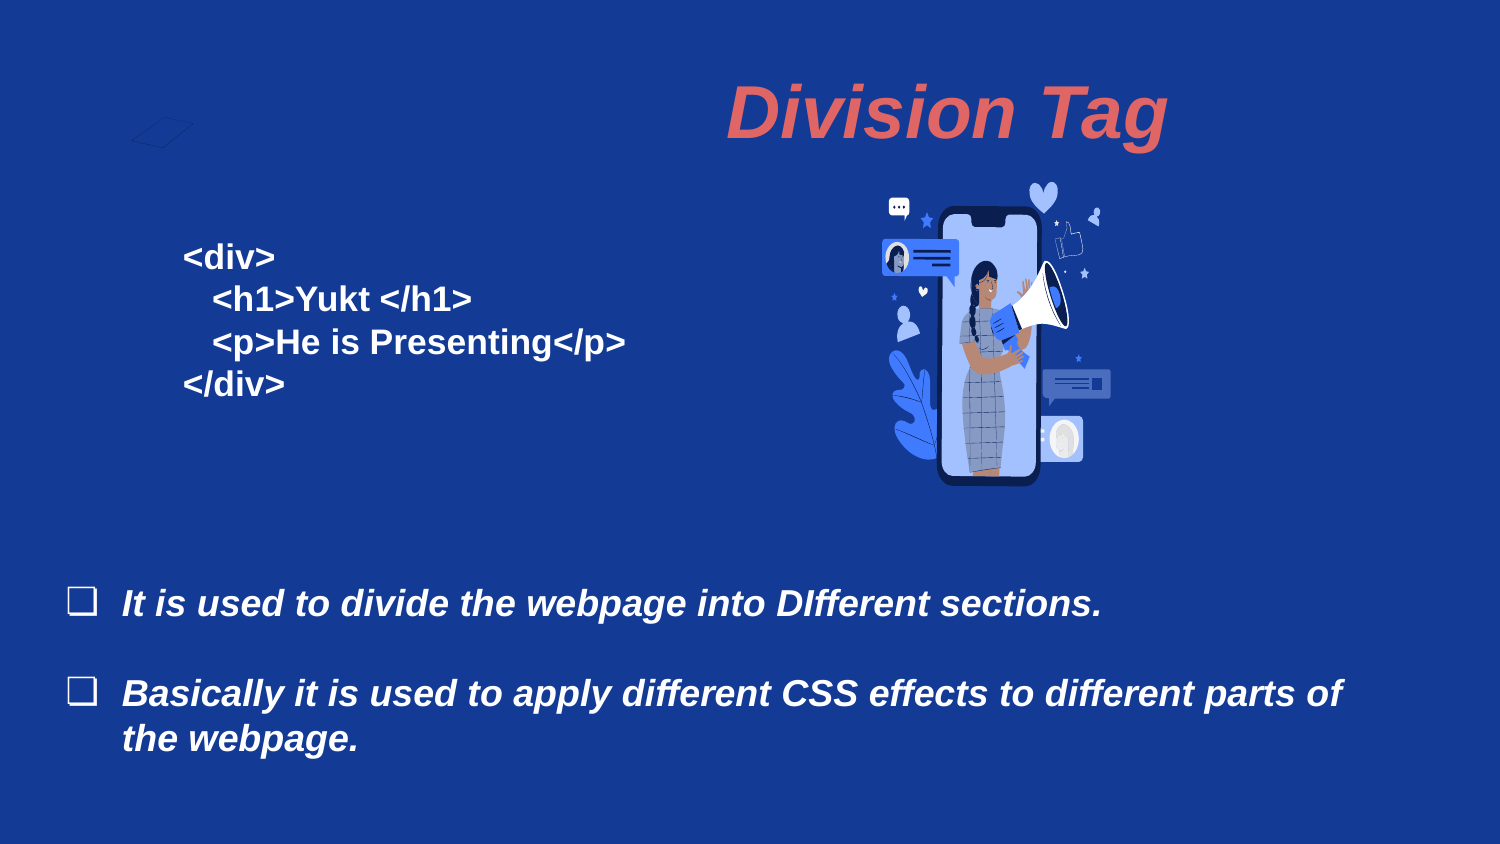

# Division Tag

<div>
   <h1>Yukt </h1>
   <p>He is Presenting</p>
</div>
It is used to divide the webpage into DIfferent sections.

Basically it is used to apply different CSS effects to different parts of the webpage.